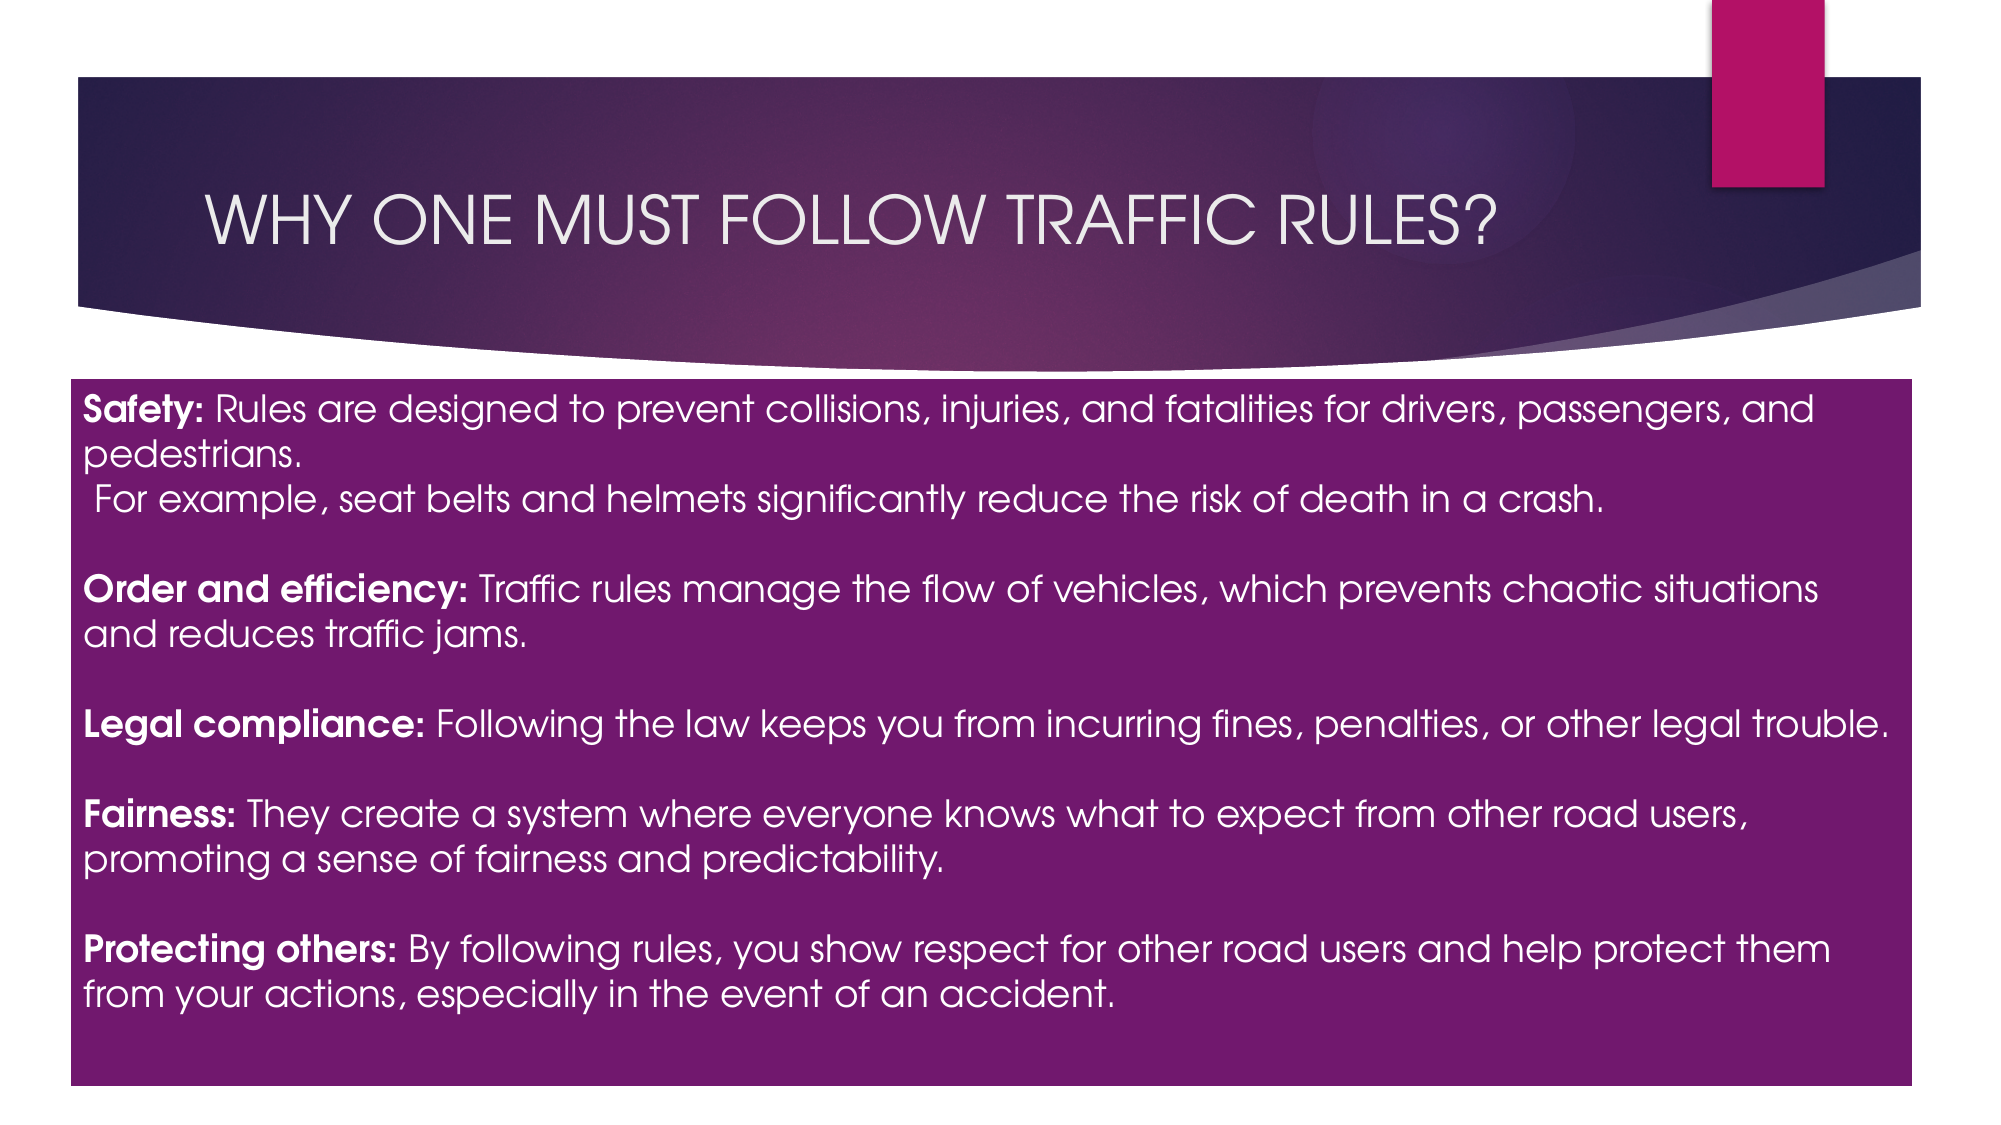

# WHY ONE MUST FOLLOW TRAFFIC RULES?
Safety: Rules are designed to prevent collisions, injuries, and fatalities for drivers, passengers, and pedestrians.
 For example, seat belts and helmets significantly reduce the risk of death in a crash.

Order and efficiency: Traffic rules manage the flow of vehicles, which prevents chaotic situations and reduces traffic jams.

Legal compliance: Following the law keeps you from incurring fines, penalties, or other legal trouble.

Fairness: They create a system where everyone knows what to expect from other road users, promoting a sense of fairness and predictability.

Protecting others: By following rules, you show respect for other road users and help protect them from your actions, especially in the event of an accident.